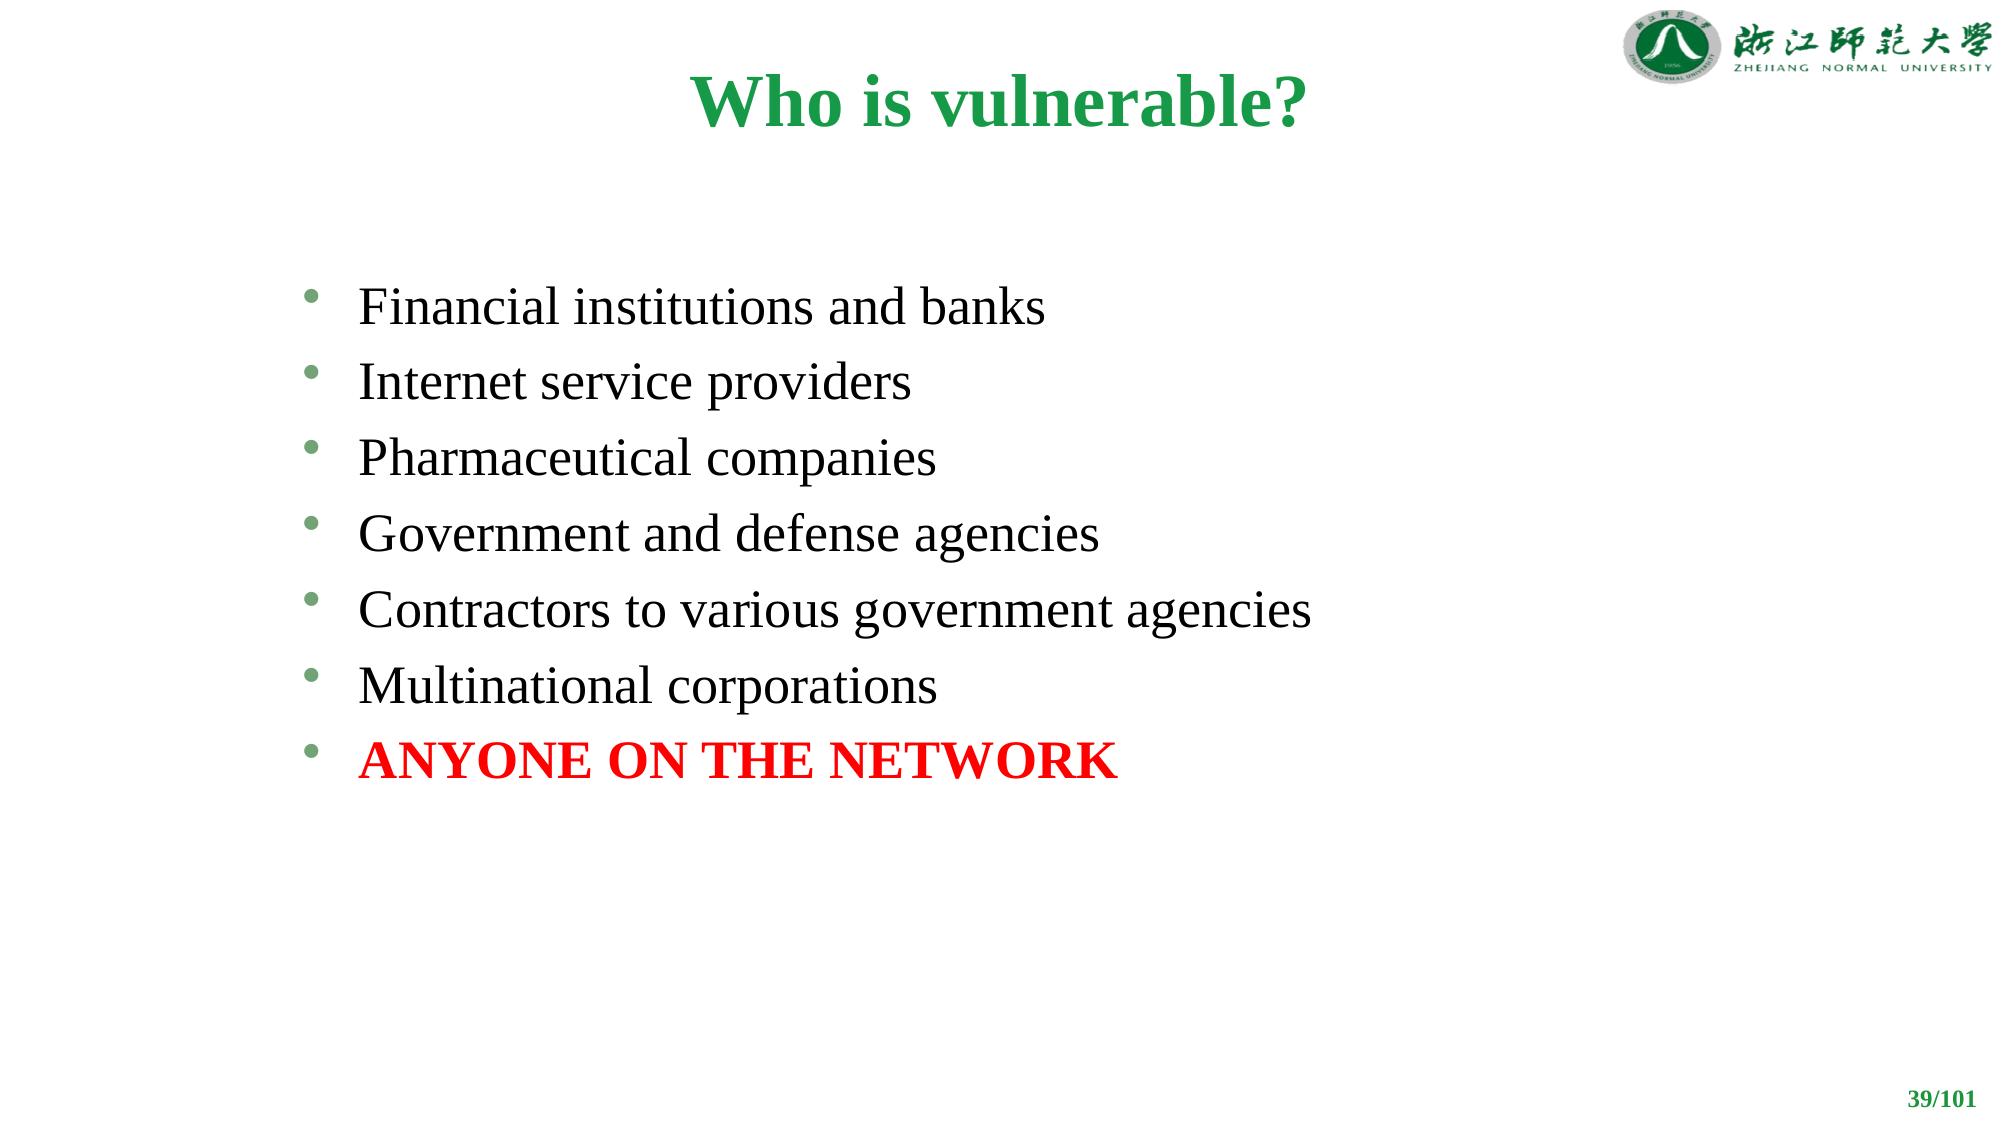

# Who is vulnerable?
Financial institutions and banks
Internet service providers
Pharmaceutical companies
Government and defense agencies
Contractors to various government agencies
Multinational corporations
ANYONE ON THE NETWORK